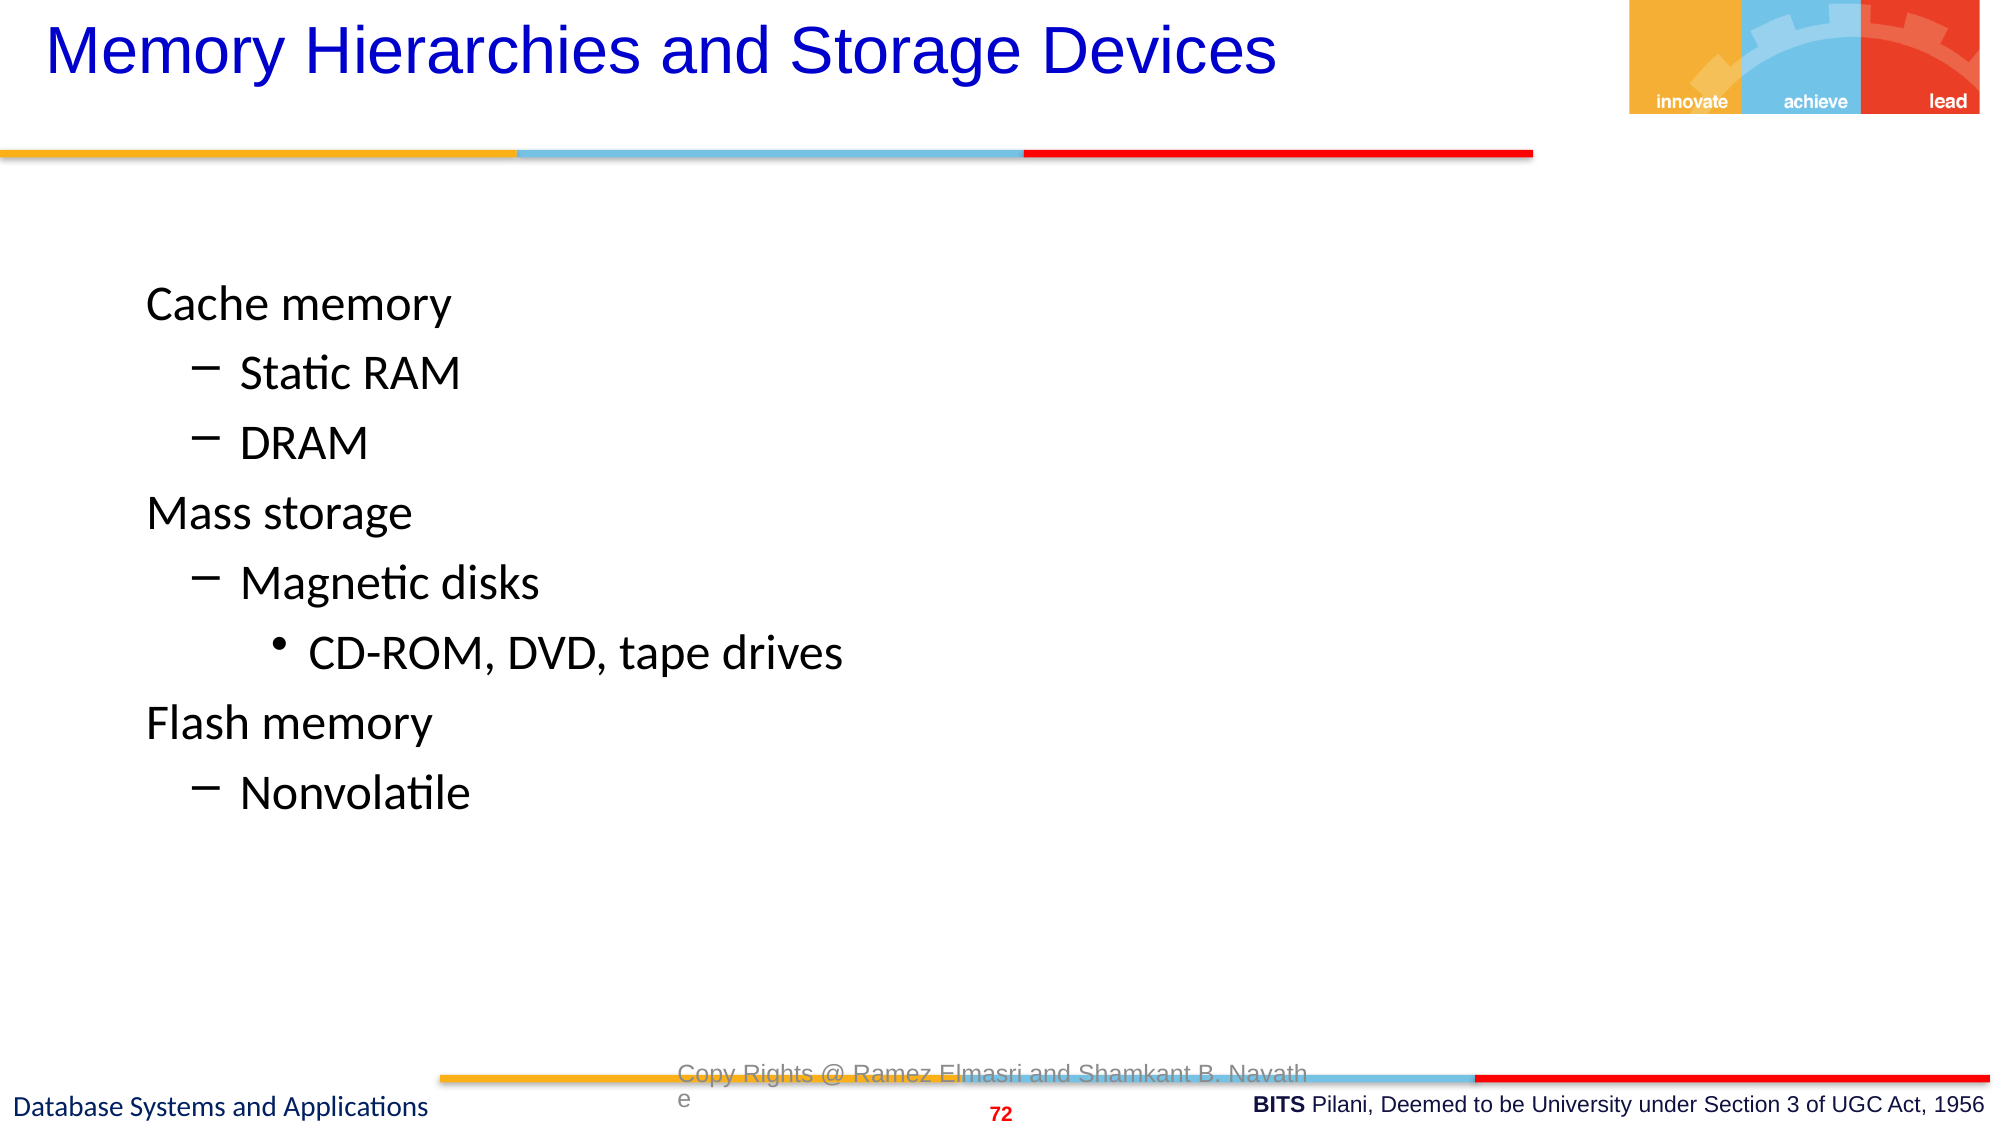

# Memory Hierarchies and Storage Devices
Cache memory
Static RAM
DRAM
Mass storage
Magnetic disks
CD-ROM, DVD, tape drives
Flash memory
Nonvolatile
Copy Rights @ Ramez Elmasri and Shamkant B. Navathe